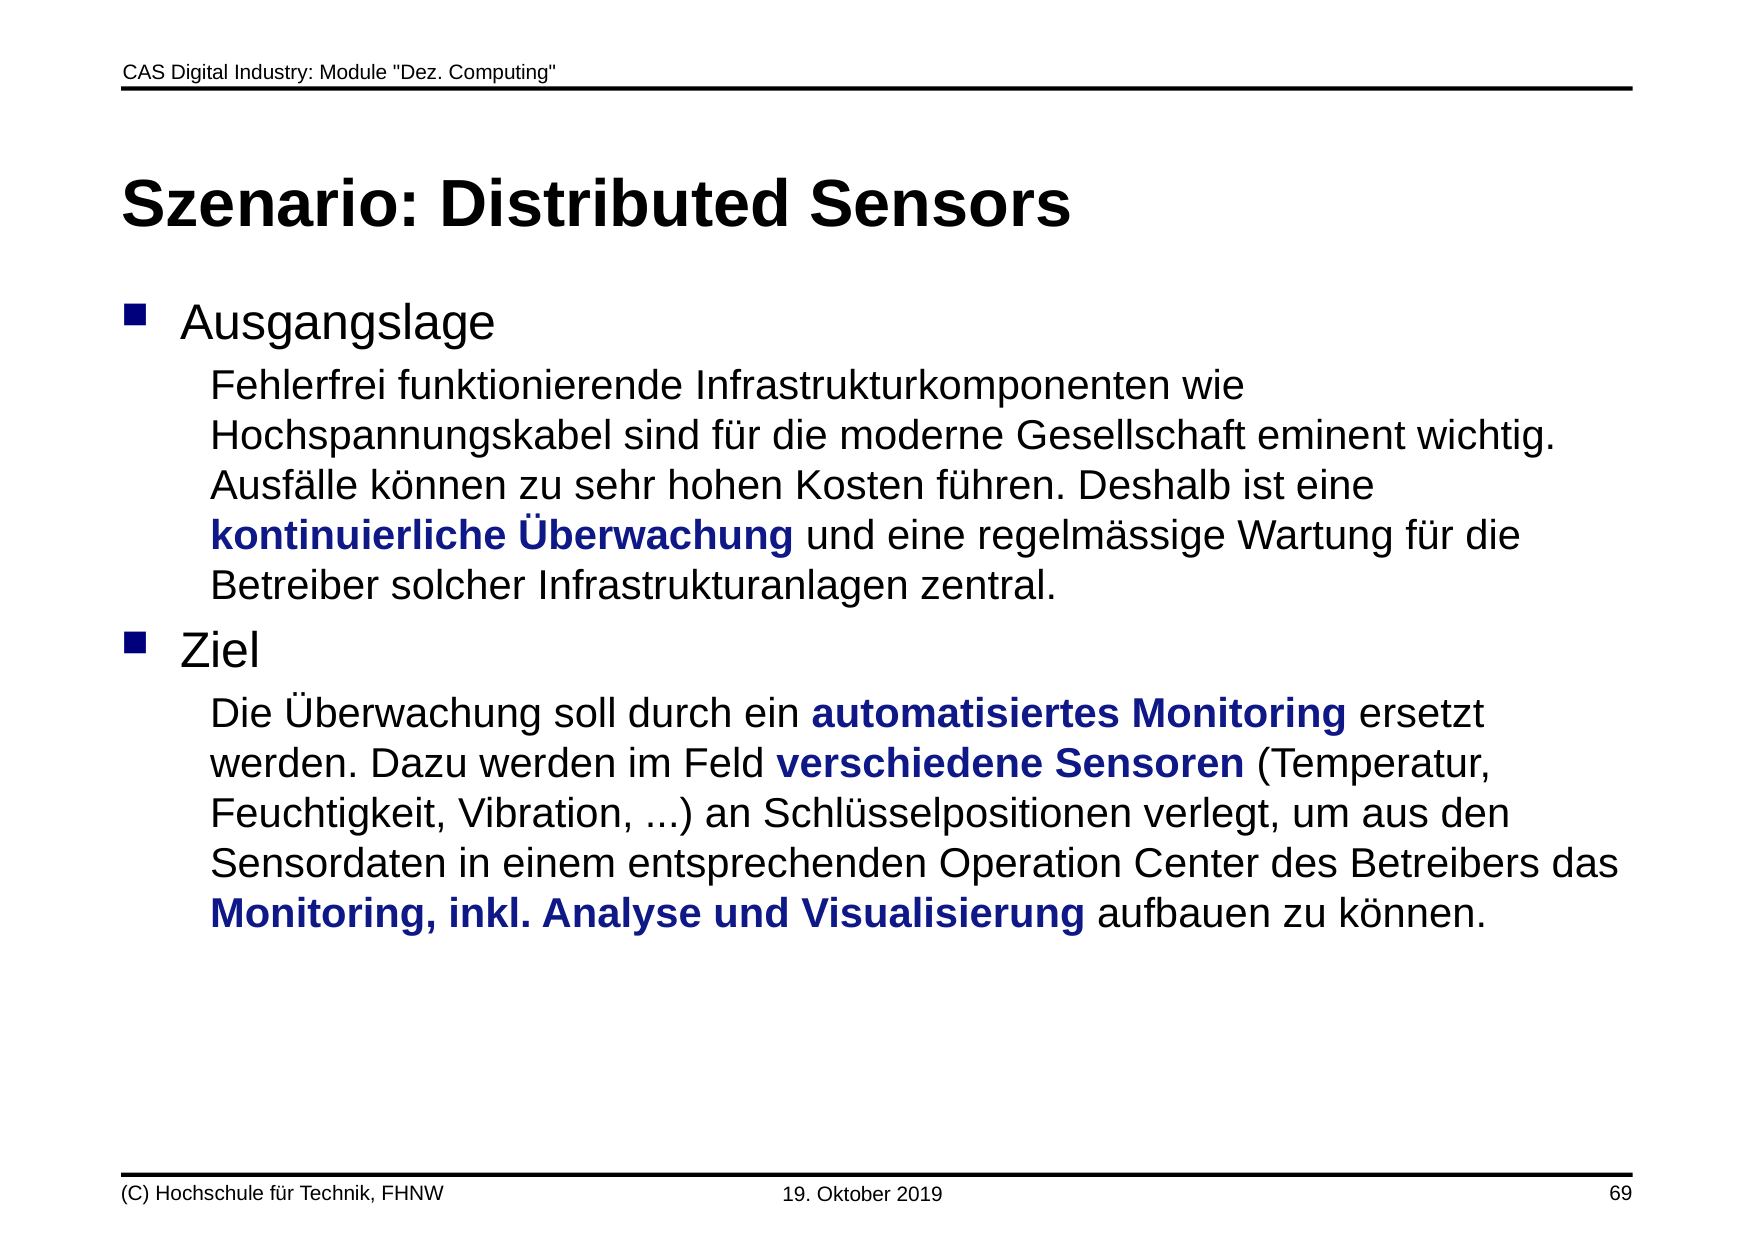

# Szenario: Distributed Sensors
Ausgangslage
Fehlerfrei funktionierende Infrastrukturkomponenten wie Hochspannungskabel sind für die moderne Gesellschaft eminent wichtig. Ausfälle können zu sehr hohen Kosten führen. Deshalb ist eine kontinuierliche Überwachung und eine regelmässige Wartung für die Betreiber solcher Infrastrukturanlagen zentral.
Ziel
Die Überwachung soll durch ein automatisiertes Monitoring ersetzt werden. Dazu werden im Feld verschiedene Sensoren (Temperatur, Feuchtigkeit, Vibration, ...) an Schlüsselpositionen verlegt, um aus den Sensordaten in einem entsprechenden Operation Center des Betreibers das Monitoring, inkl. Analyse und Visualisierung aufbauen zu können.

(C) Hochschule für Technik, FHNW
19. Oktober 2019
69